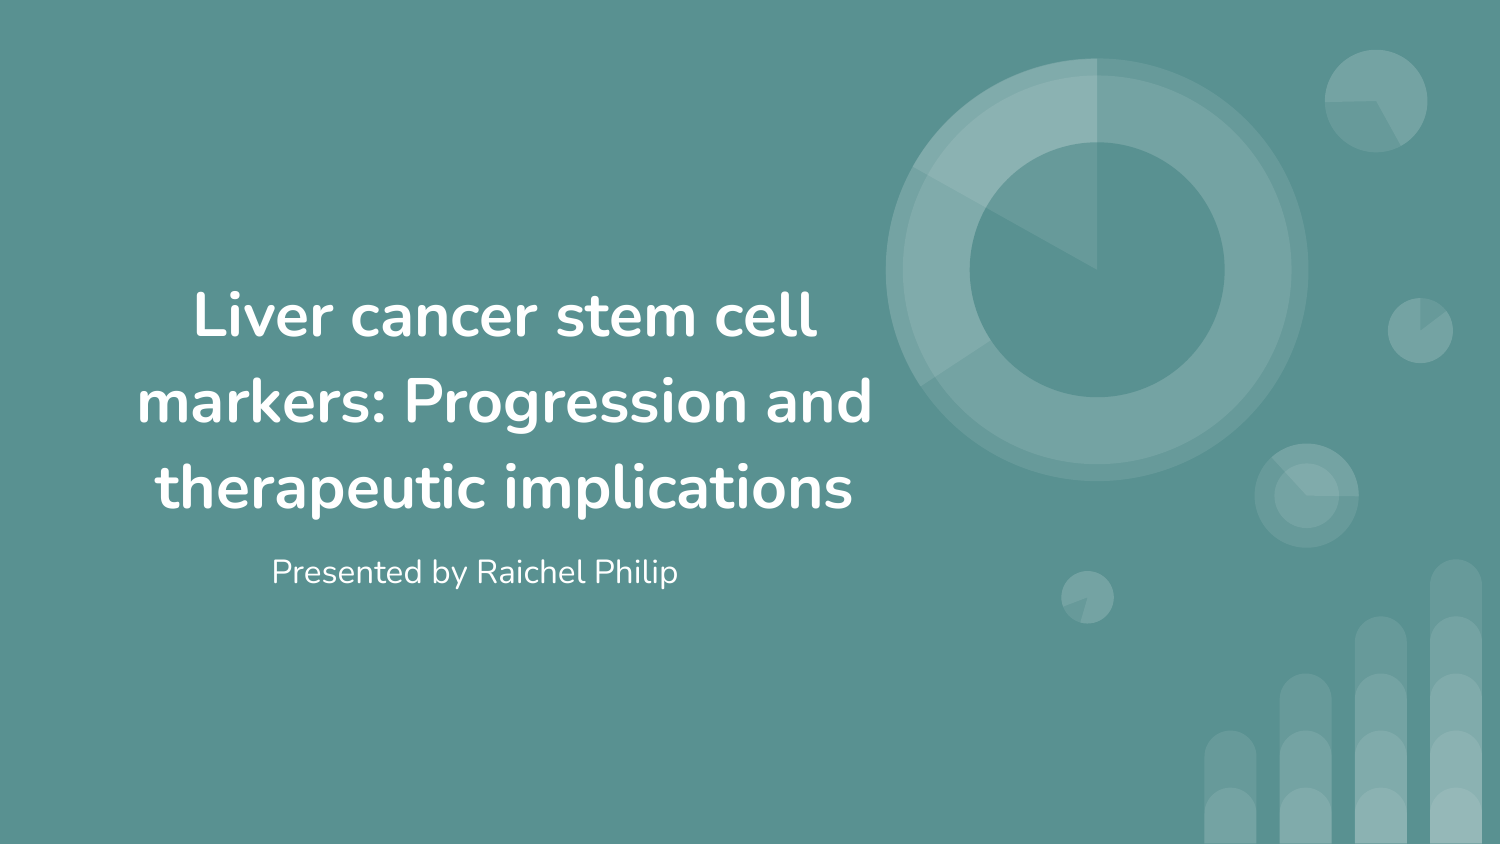

# Liver cancer stem cell markers: Progression and therapeutic implications
Presented by Raichel Philip